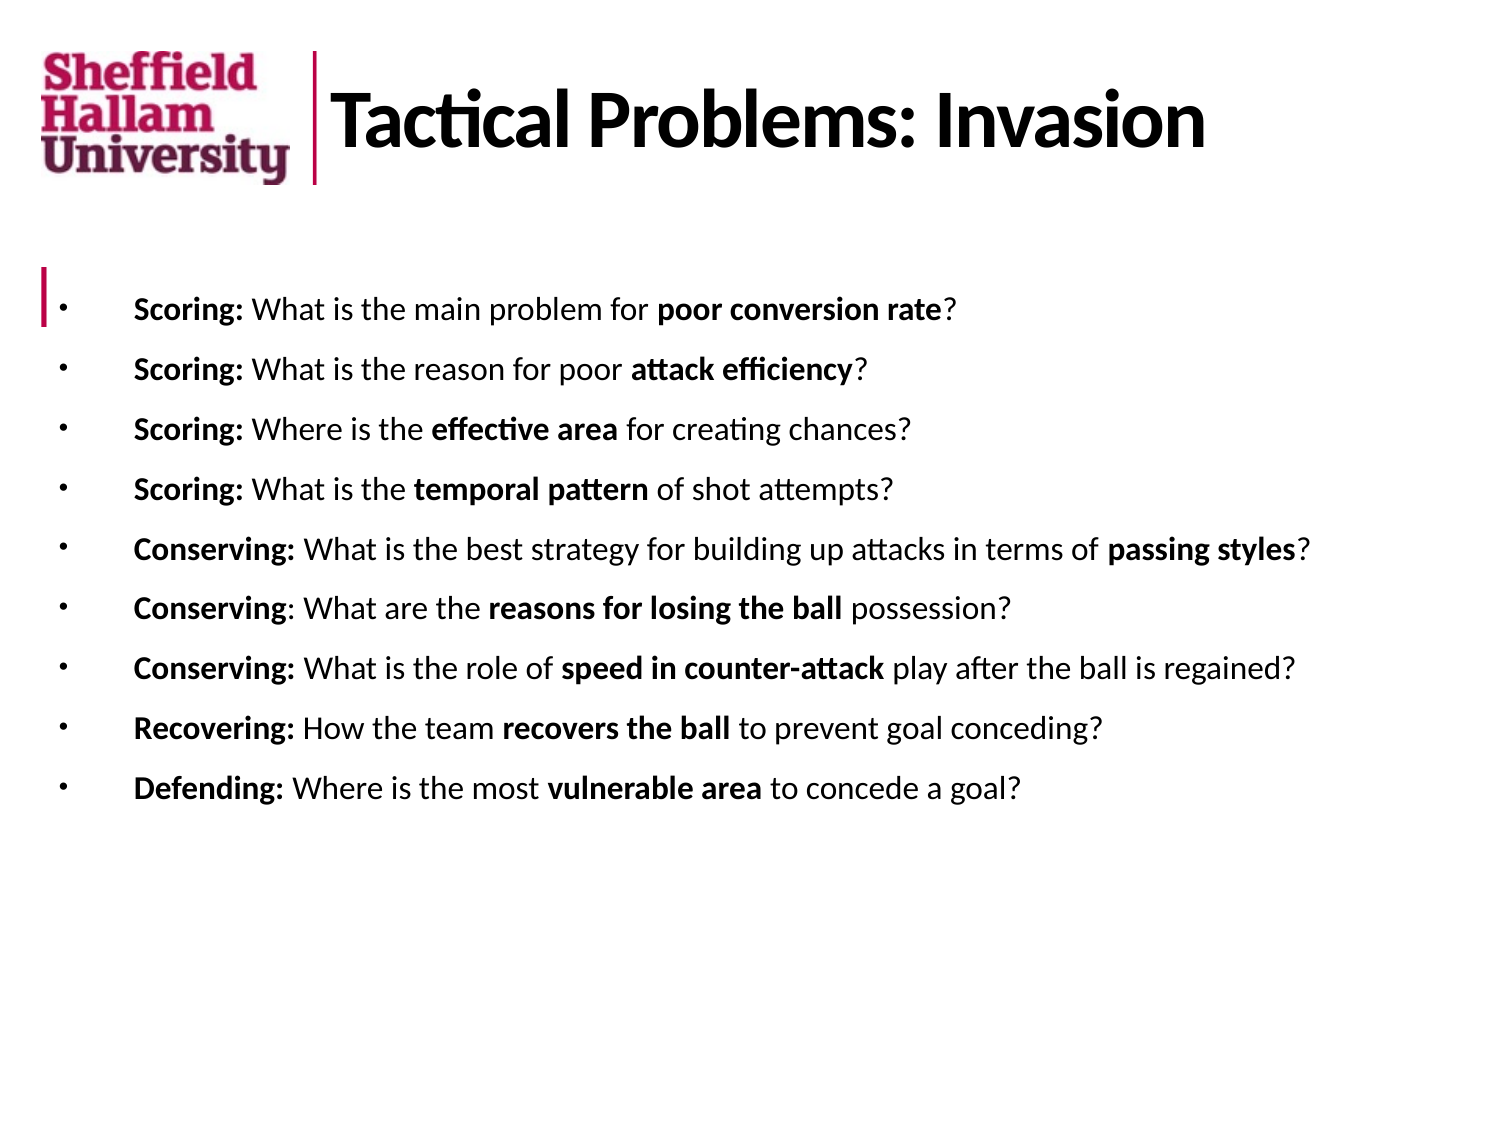

# Tactical Problems: Invasion
Scoring: What is the main problem for poor conversion rate?
Scoring: What is the reason for poor attack efficiency?
Scoring: Where is the effective area for creating chances?
Scoring: What is the temporal pattern of shot attempts?
Conserving: What is the best strategy for building up attacks in terms of passing styles?
Conserving: What are the reasons for losing the ball possession?
Conserving: What is the role of speed in counter-attack play after the ball is regained?
Recovering: How the team recovers the ball to prevent goal conceding?
Defending: Where is the most vulnerable area to concede a goal?